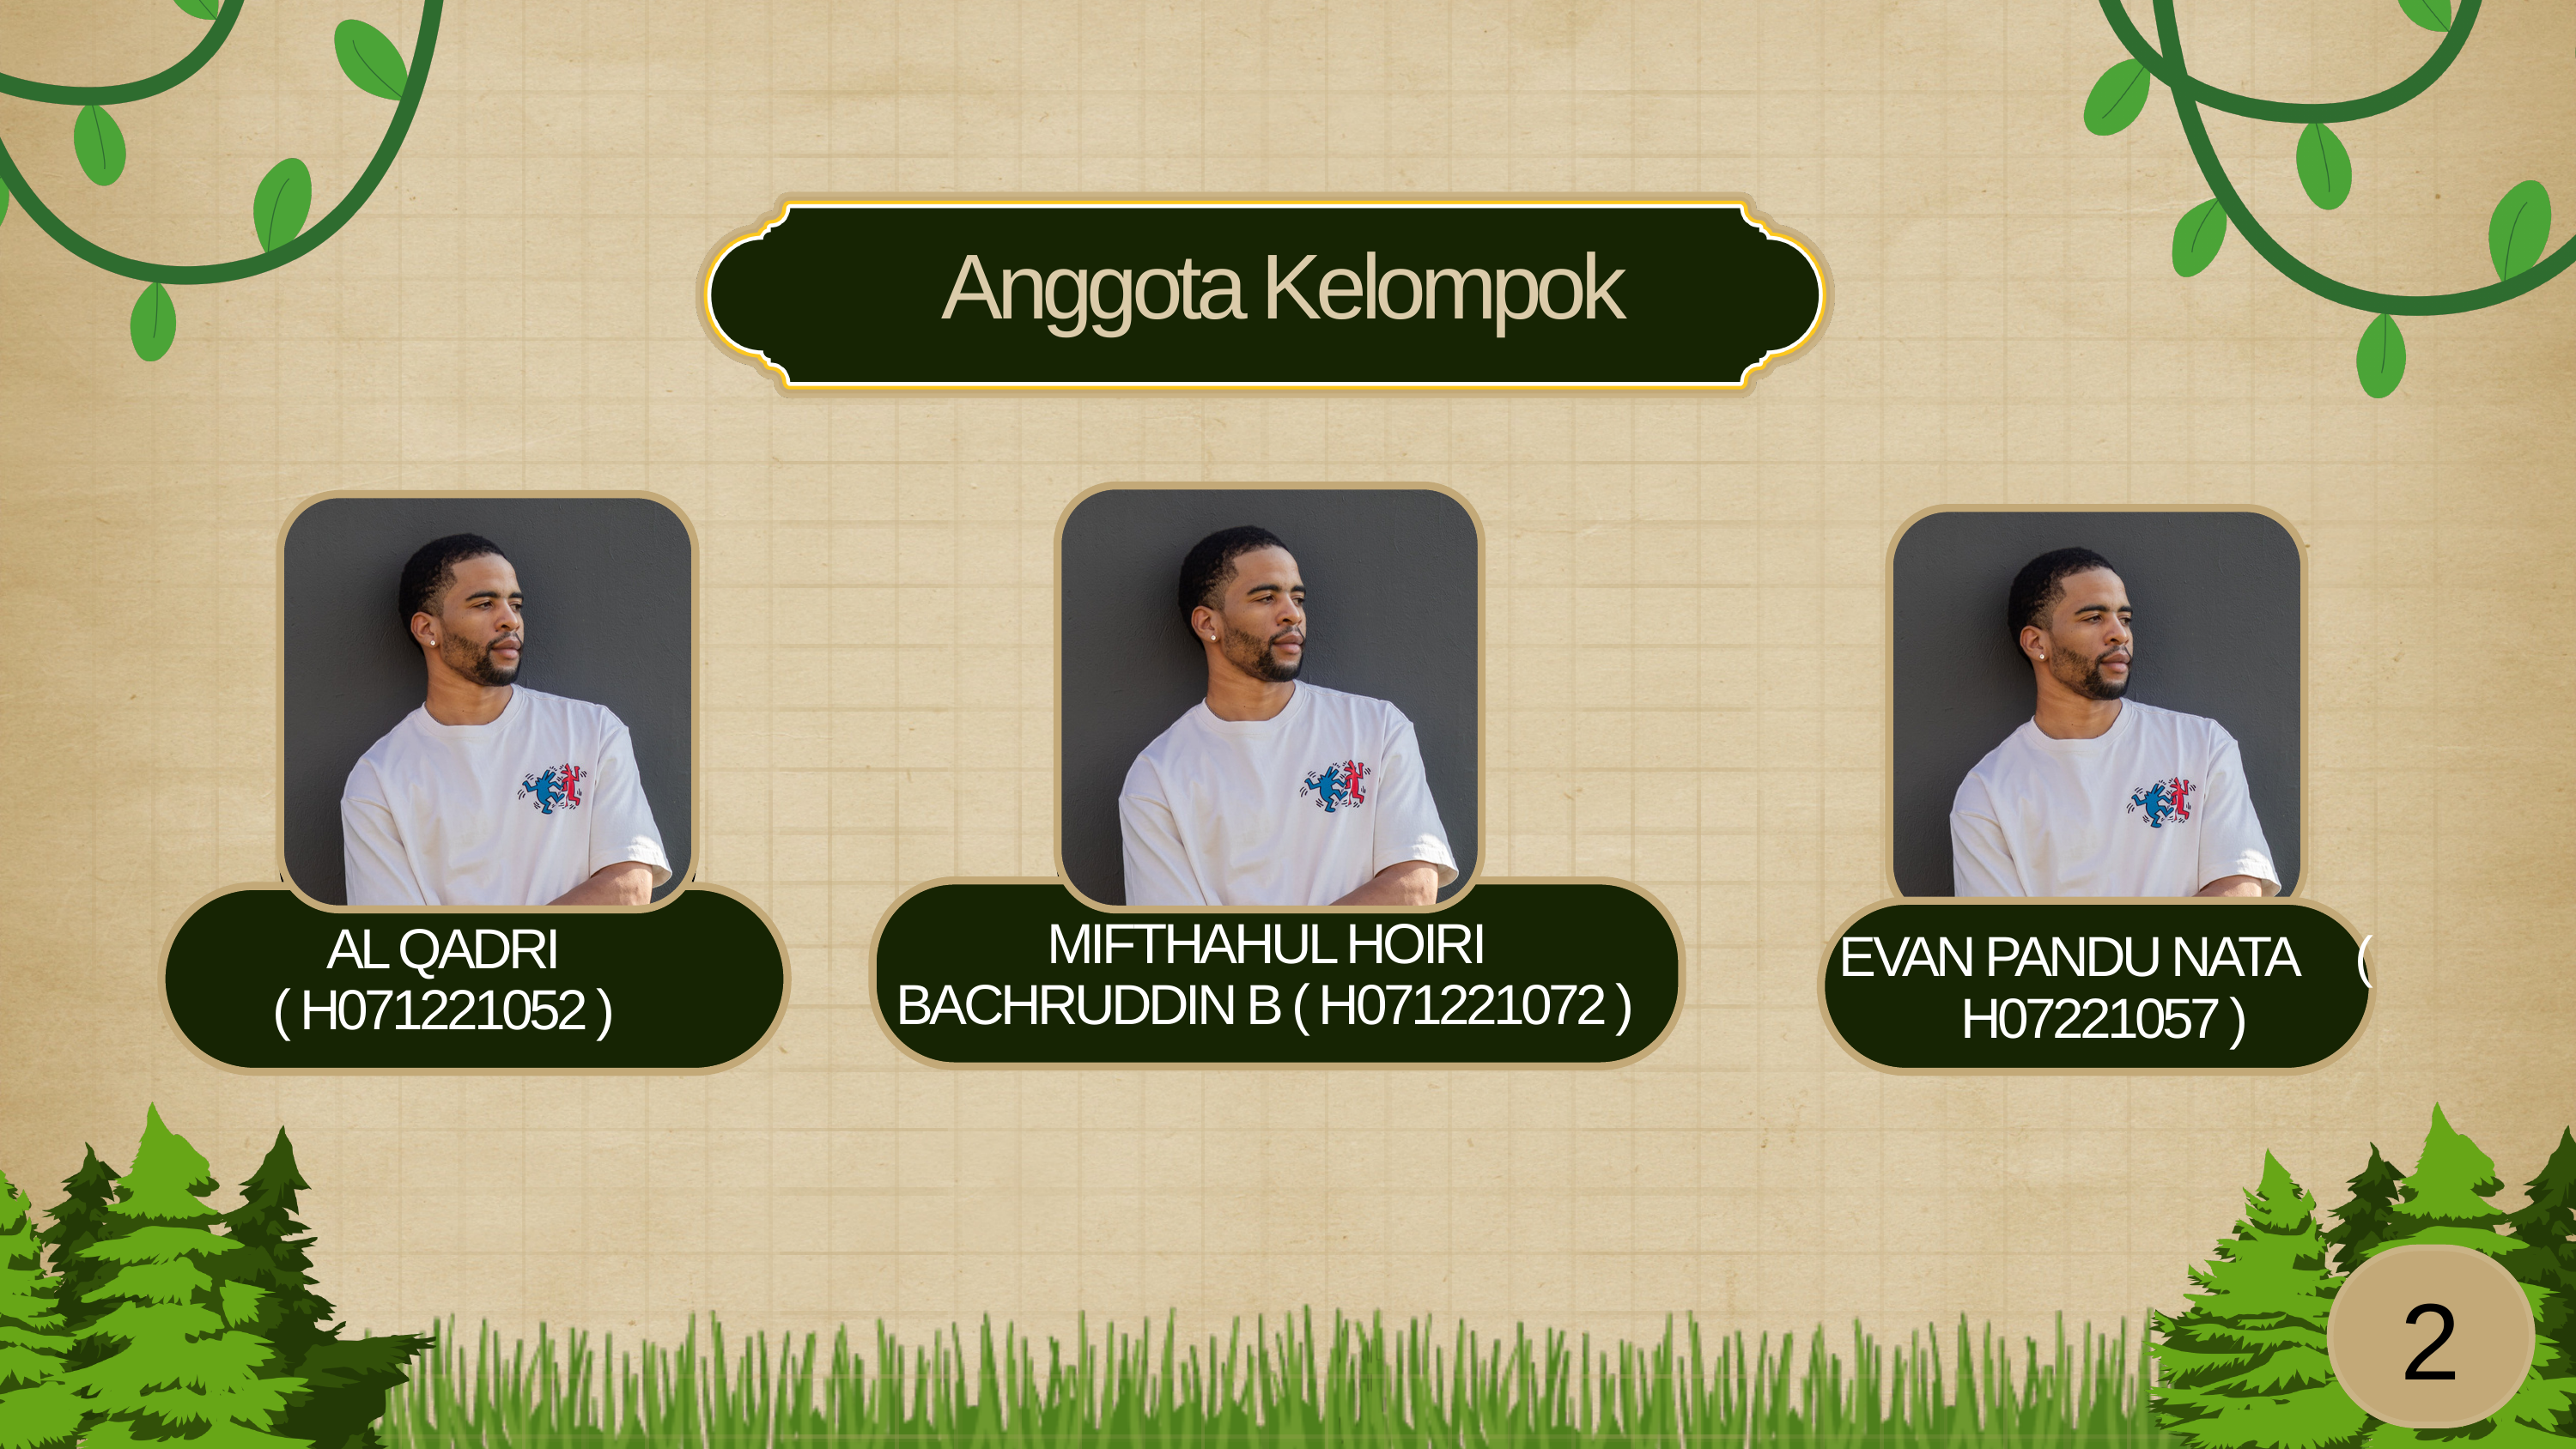

Anggota Kelompok

MIFTHAHUL HOIRI BACHRUDDIN B ( H071221072 )
AL QADRI
( H071221052 )
EVAN PANDU NATA     ( H07221057 )

2